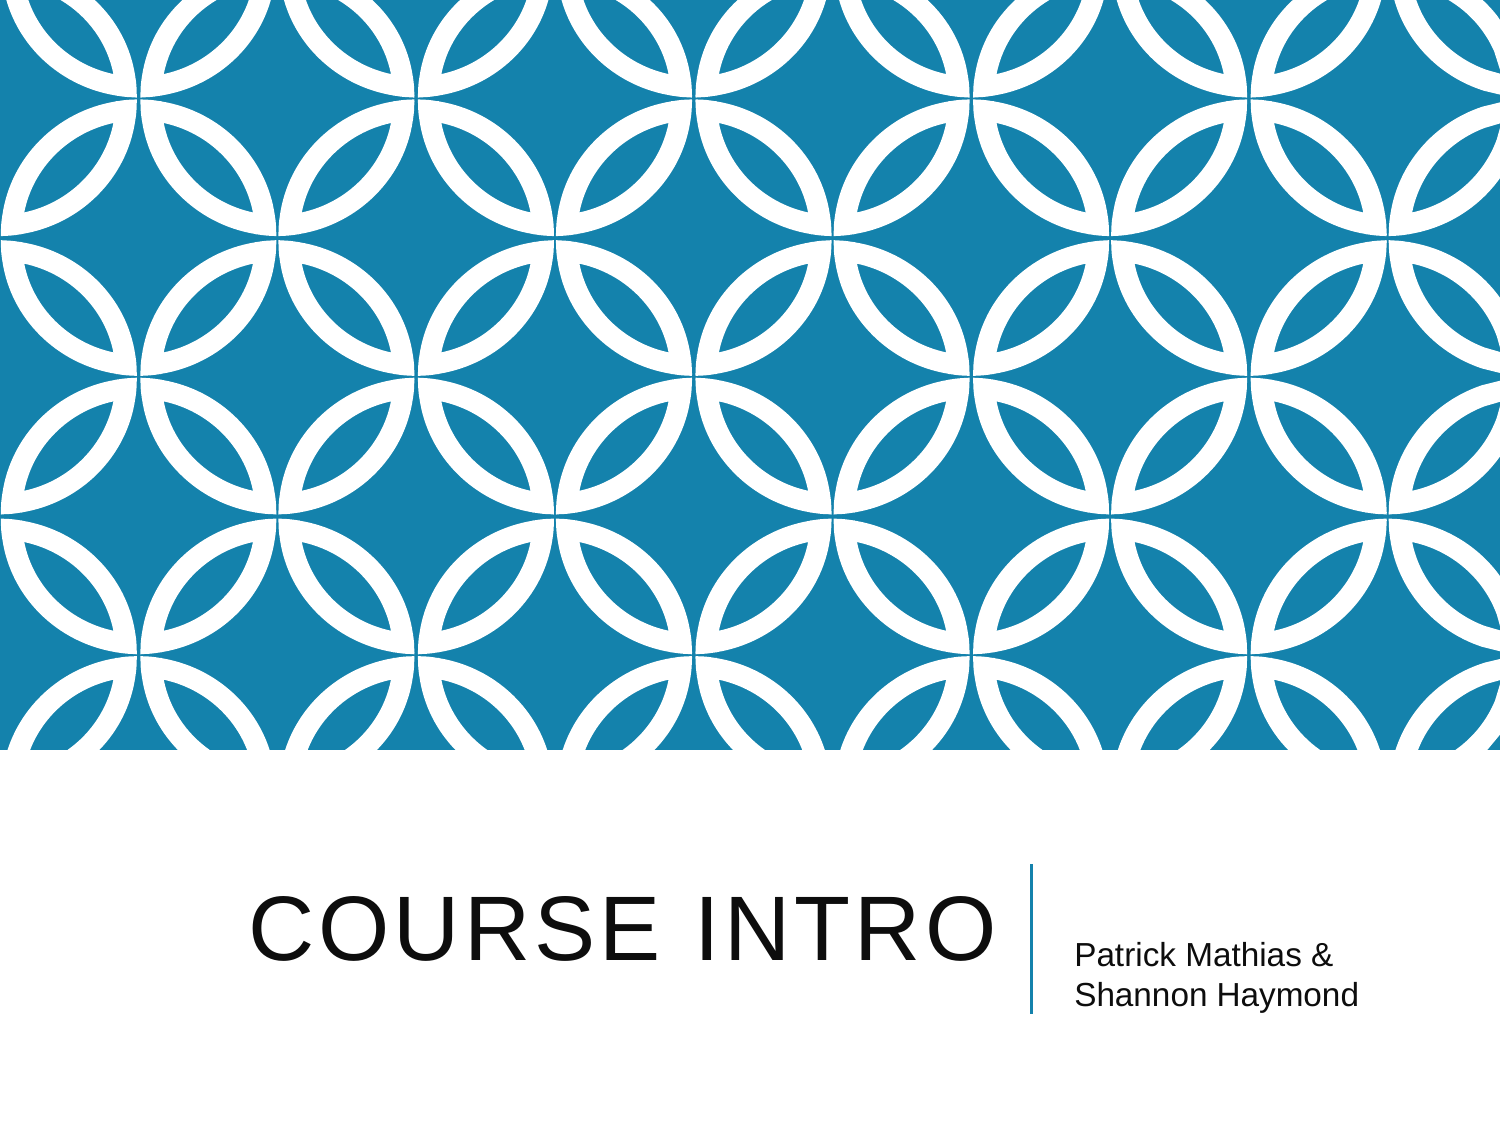

# Course Intro
Patrick Mathias & Shannon Haymond